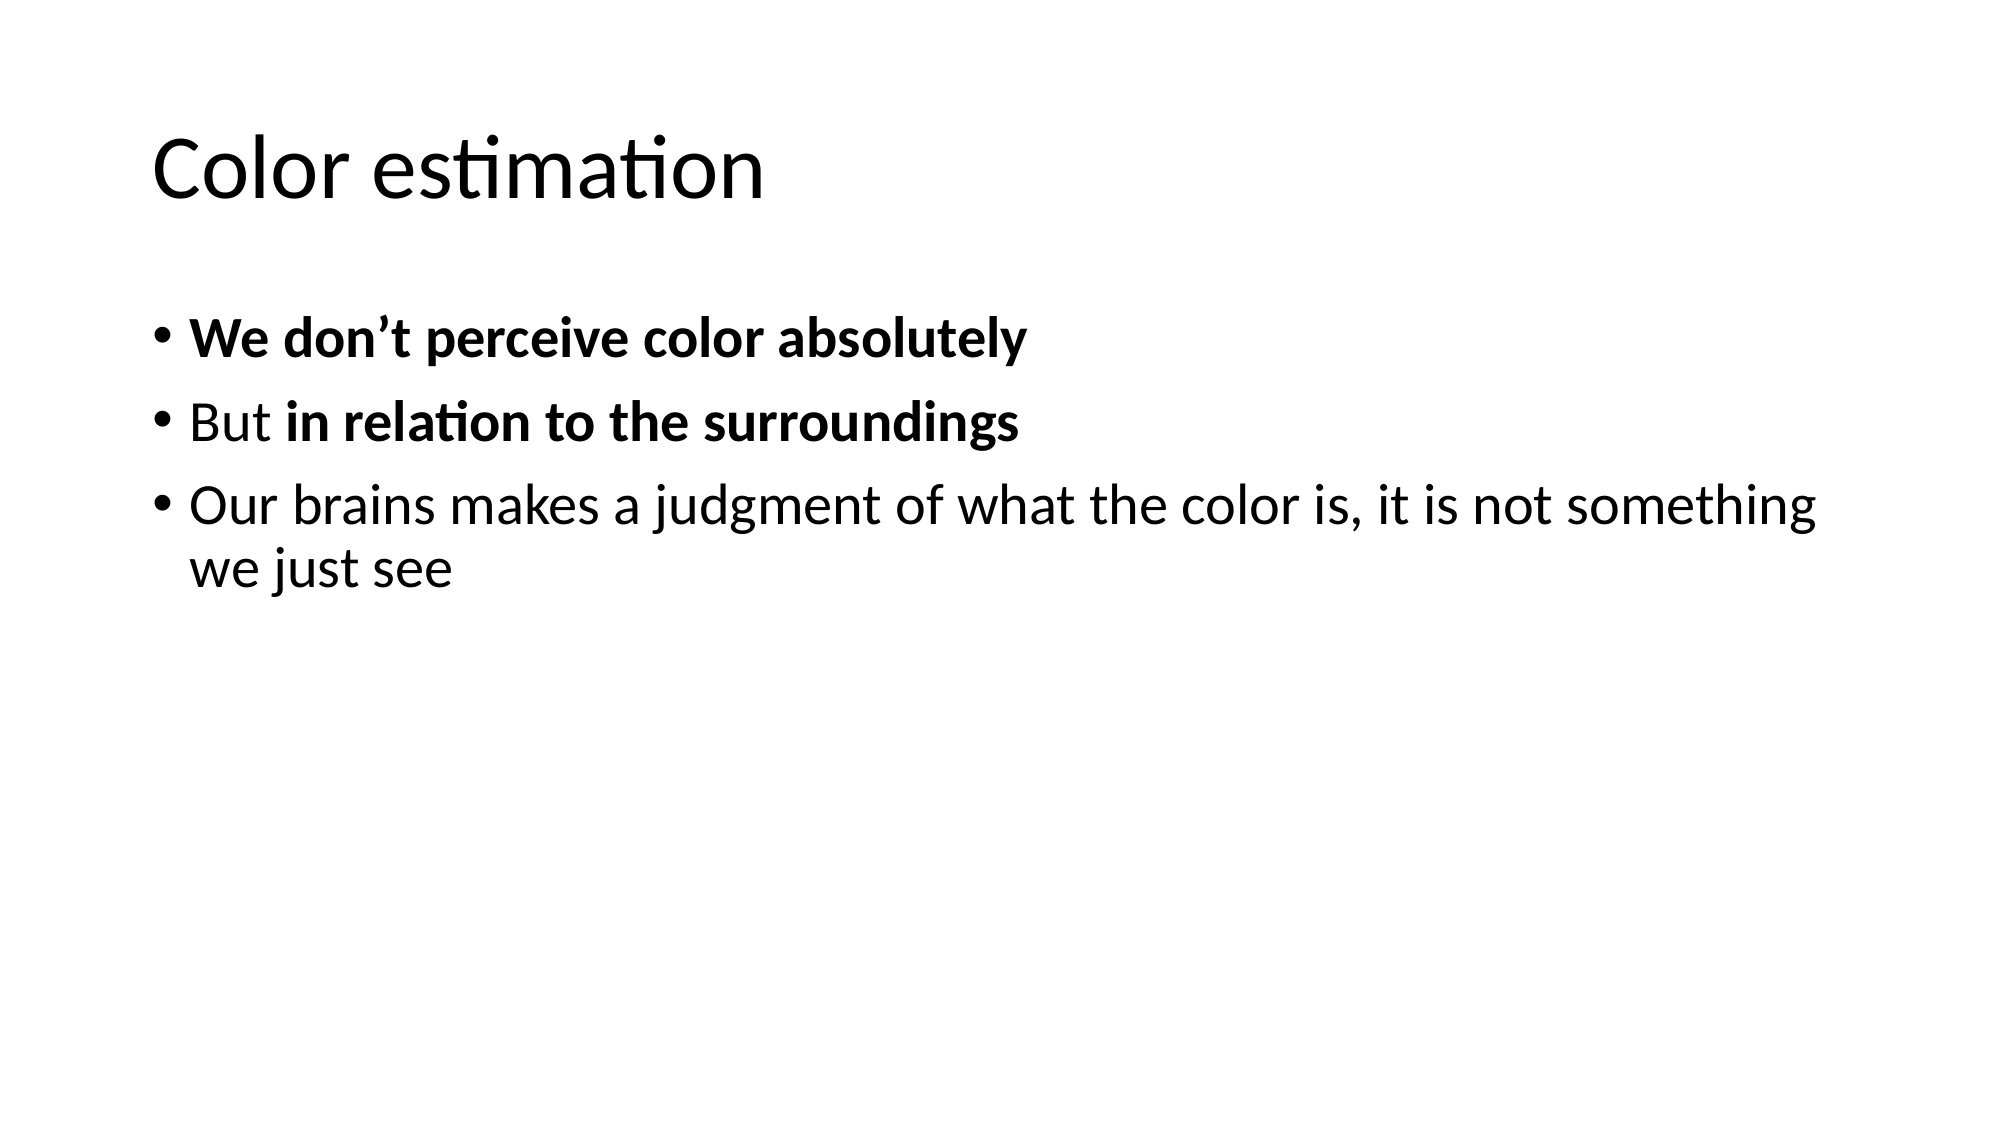

# Color estimation
We don’t perceive color absolutely
But in relation to the surroundings
Our brains makes a judgment of what the color is, it is not something we just see